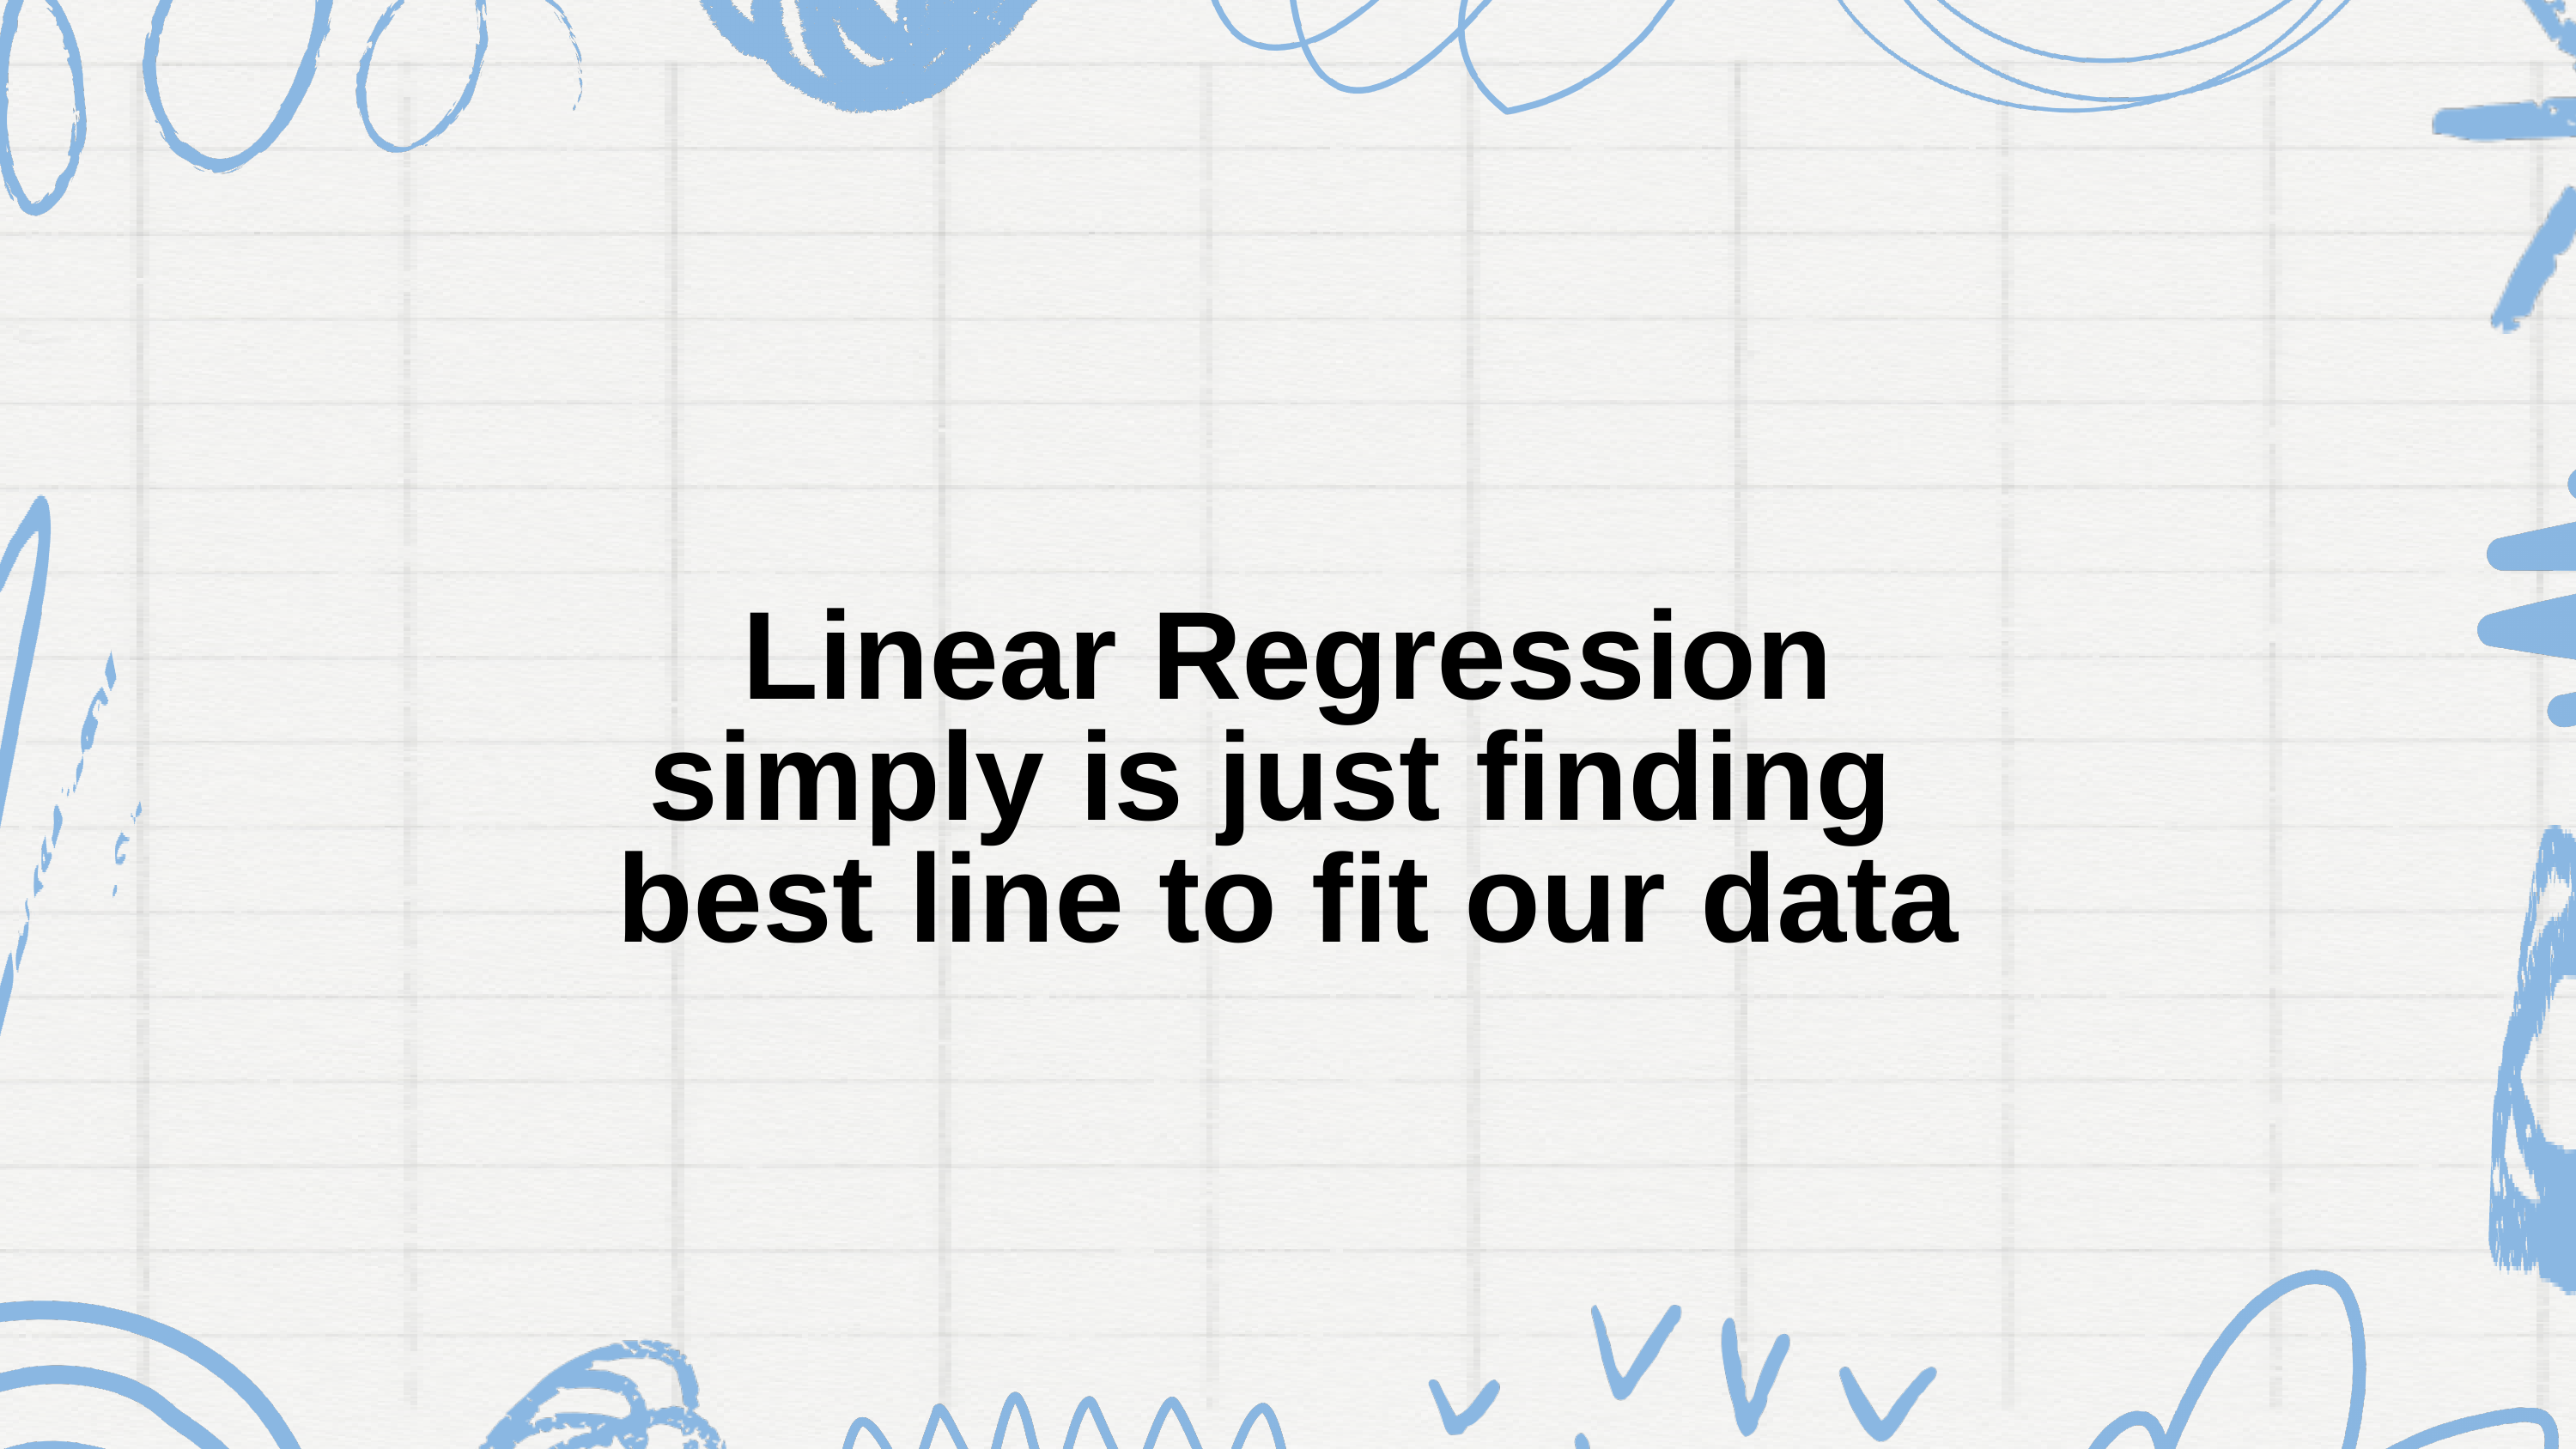

Linear Regression simply is just finding
best line to fit our data